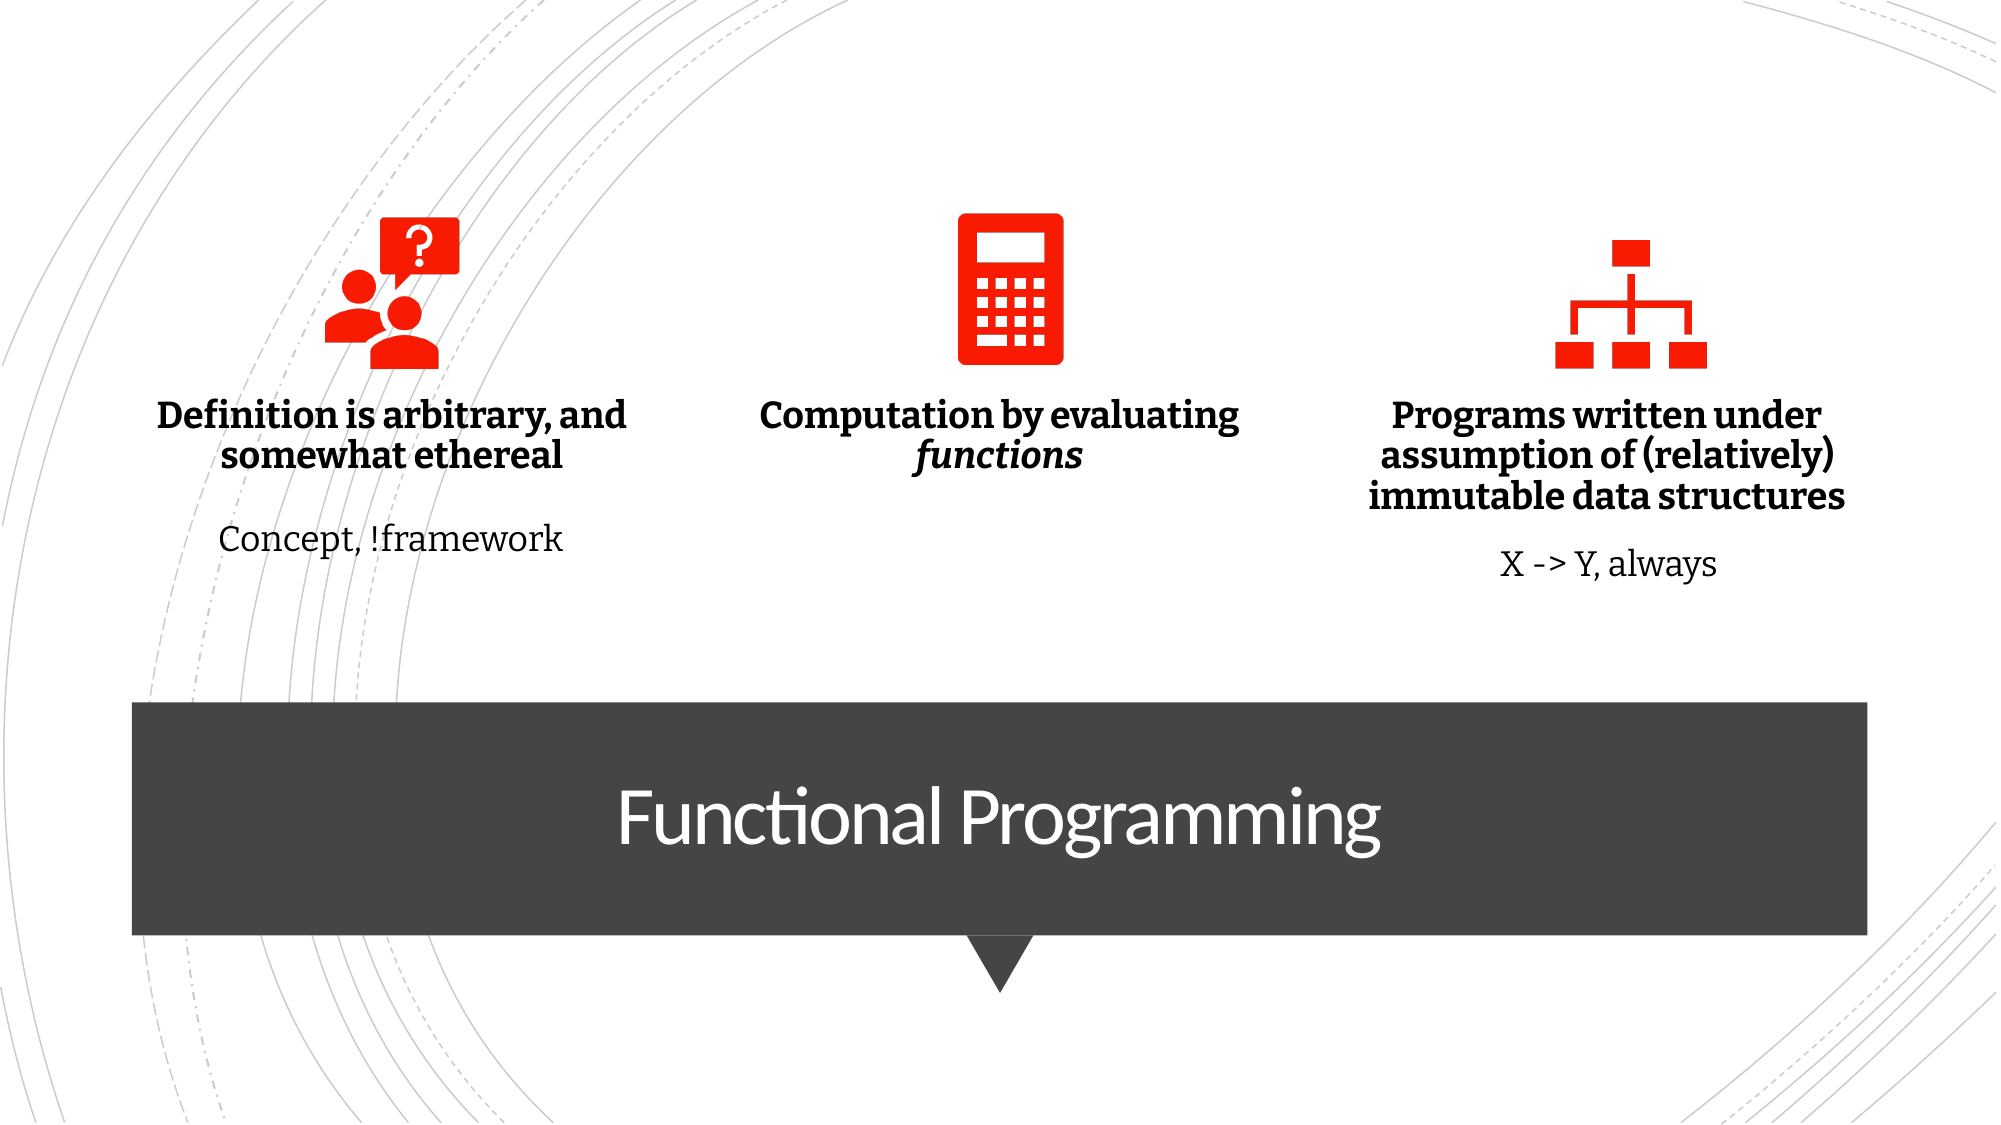

3
Definition is arbitrary, and somewhat ethereal
Concept, !framework
Computation by evaluating functions
Programs written under assumption of (relatively) immutable data structures
X -> Y, always

# Functional Programming